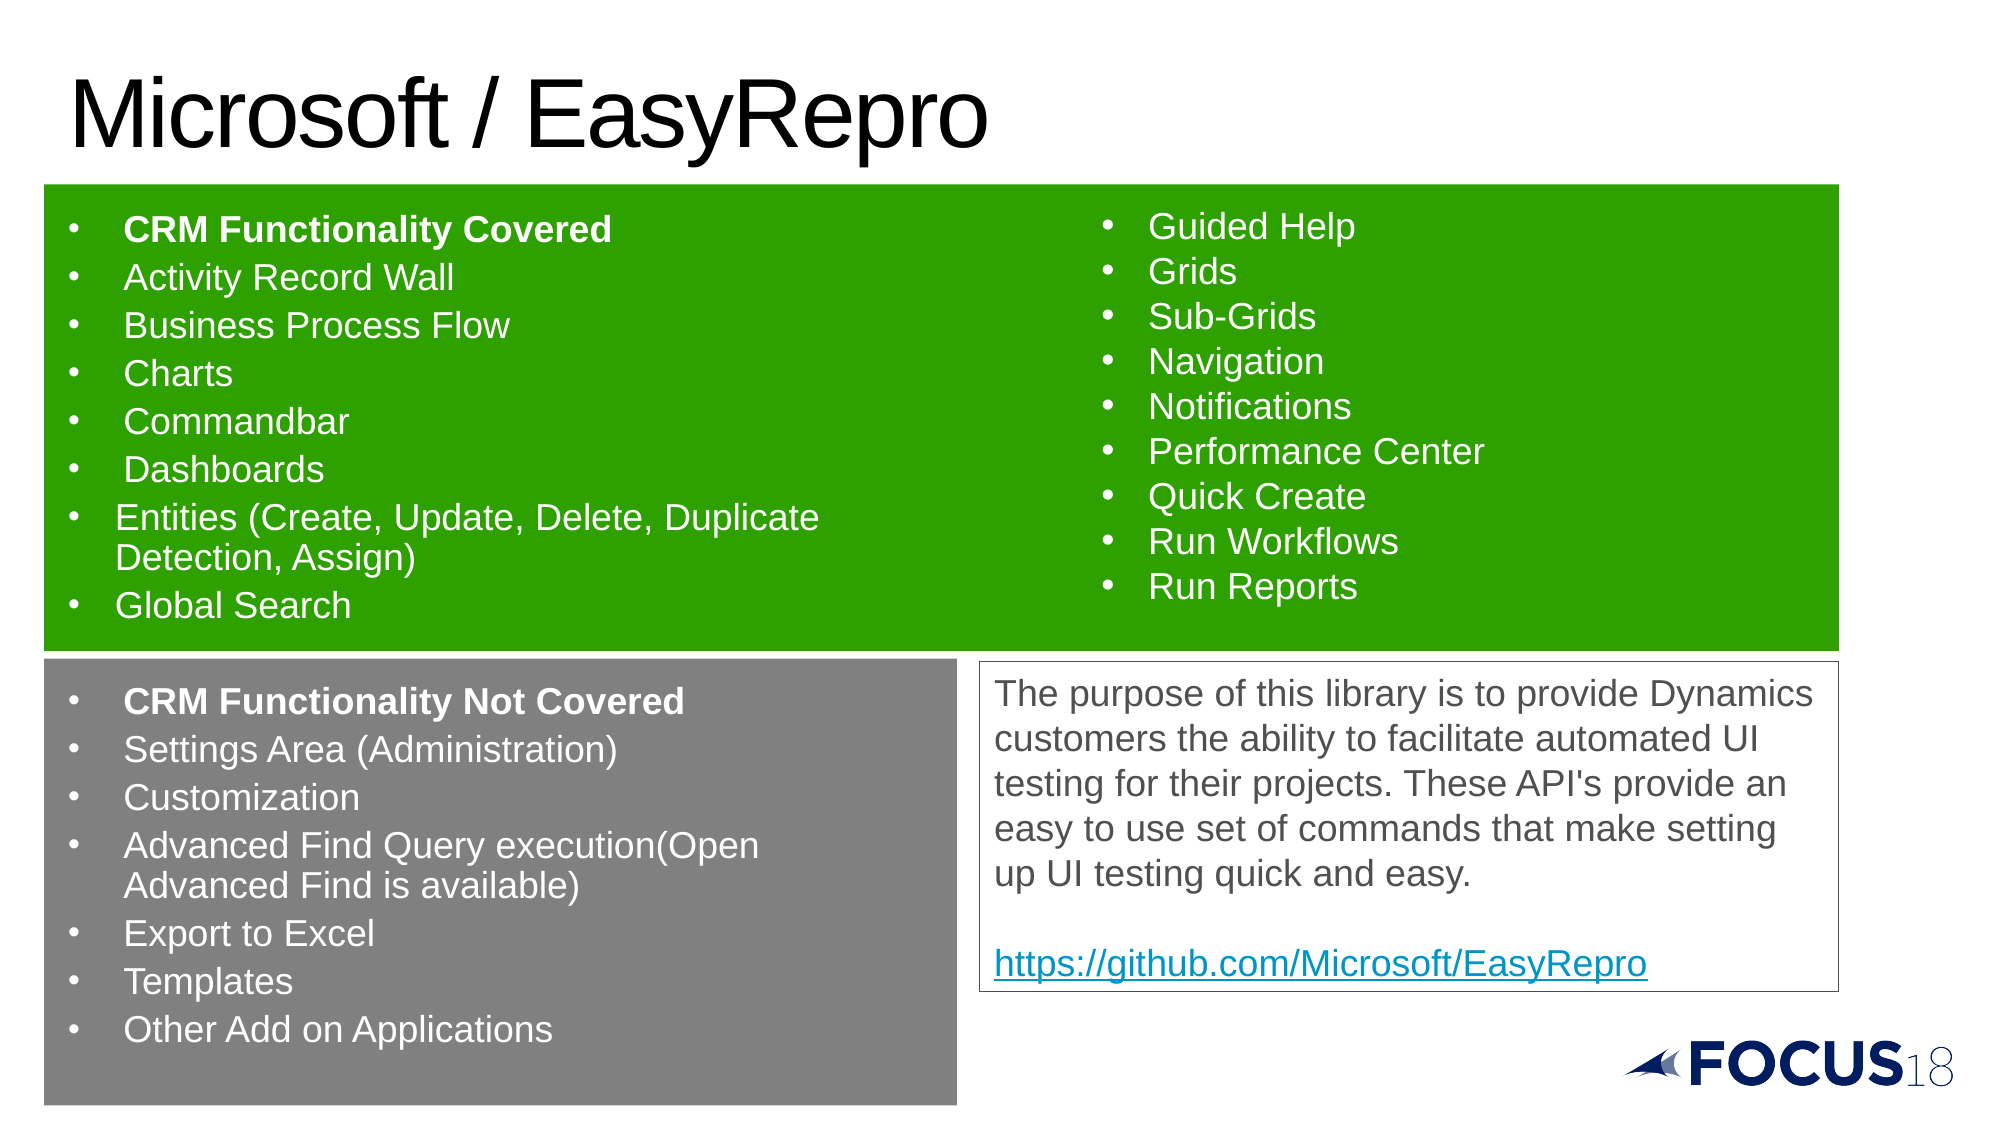

# Microsoft / EasyRepro

Guided Help
Grids
Sub-Grids
Navigation
Notifications
Performance Center
Quick Create
Run Workflows
Run Reports
CRM Functionality Covered
Activity Record Wall
Business Process Flow
Charts
Commandbar
Dashboards
Entities (Create, Update, Delete, Duplicate Detection, Assign)
Global Search

CRM Functionality Not Covered
Settings Area (Administration)
Customization
Advanced Find Query execution(Open Advanced Find is available)
Export to Excel
Templates
Other Add on Applications

The purpose of this library is to provide Dynamics customers the ability to facilitate automated UI testing for their projects. These API's provide an easy to use set of commands that make setting up UI testing quick and easy.

https://github.com/Microsoft/EasyRepro